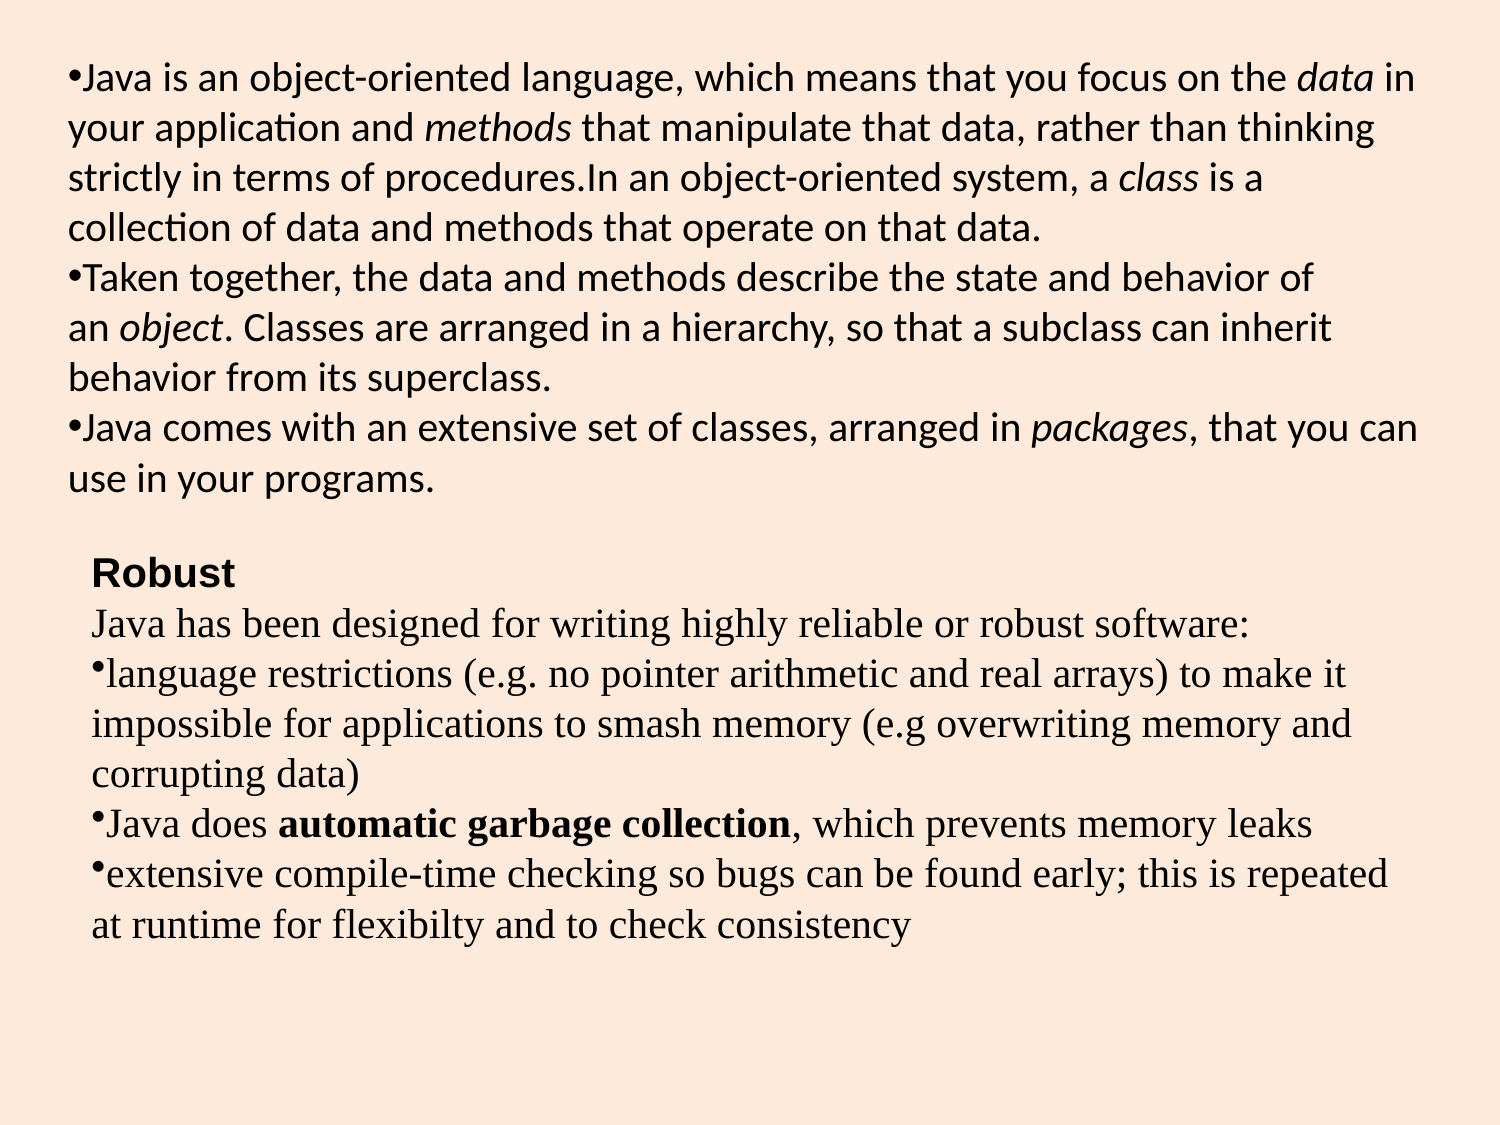

Java is an object-oriented language, which means that you focus on the data in your application and methods that manipulate that data, rather than thinking strictly in terms of procedures.In an object-oriented system, a class is a collection of data and methods that operate on that data.
Taken together, the data and methods describe the state and behavior of an object. Classes are arranged in a hierarchy, so that a subclass can inherit behavior from its superclass.
Java comes with an extensive set of classes, arranged in packages, that you can use in your programs.
Robust
Java has been designed for writing highly reliable or robust software:
language restrictions (e.g. no pointer arithmetic and real arrays) to make it impossible for applications to smash memory (e.g overwriting memory and corrupting data)
Java does automatic garbage collection, which prevents memory leaks
extensive compile-time checking so bugs can be found early; this is repeated at runtime for flexibilty and to check consistency